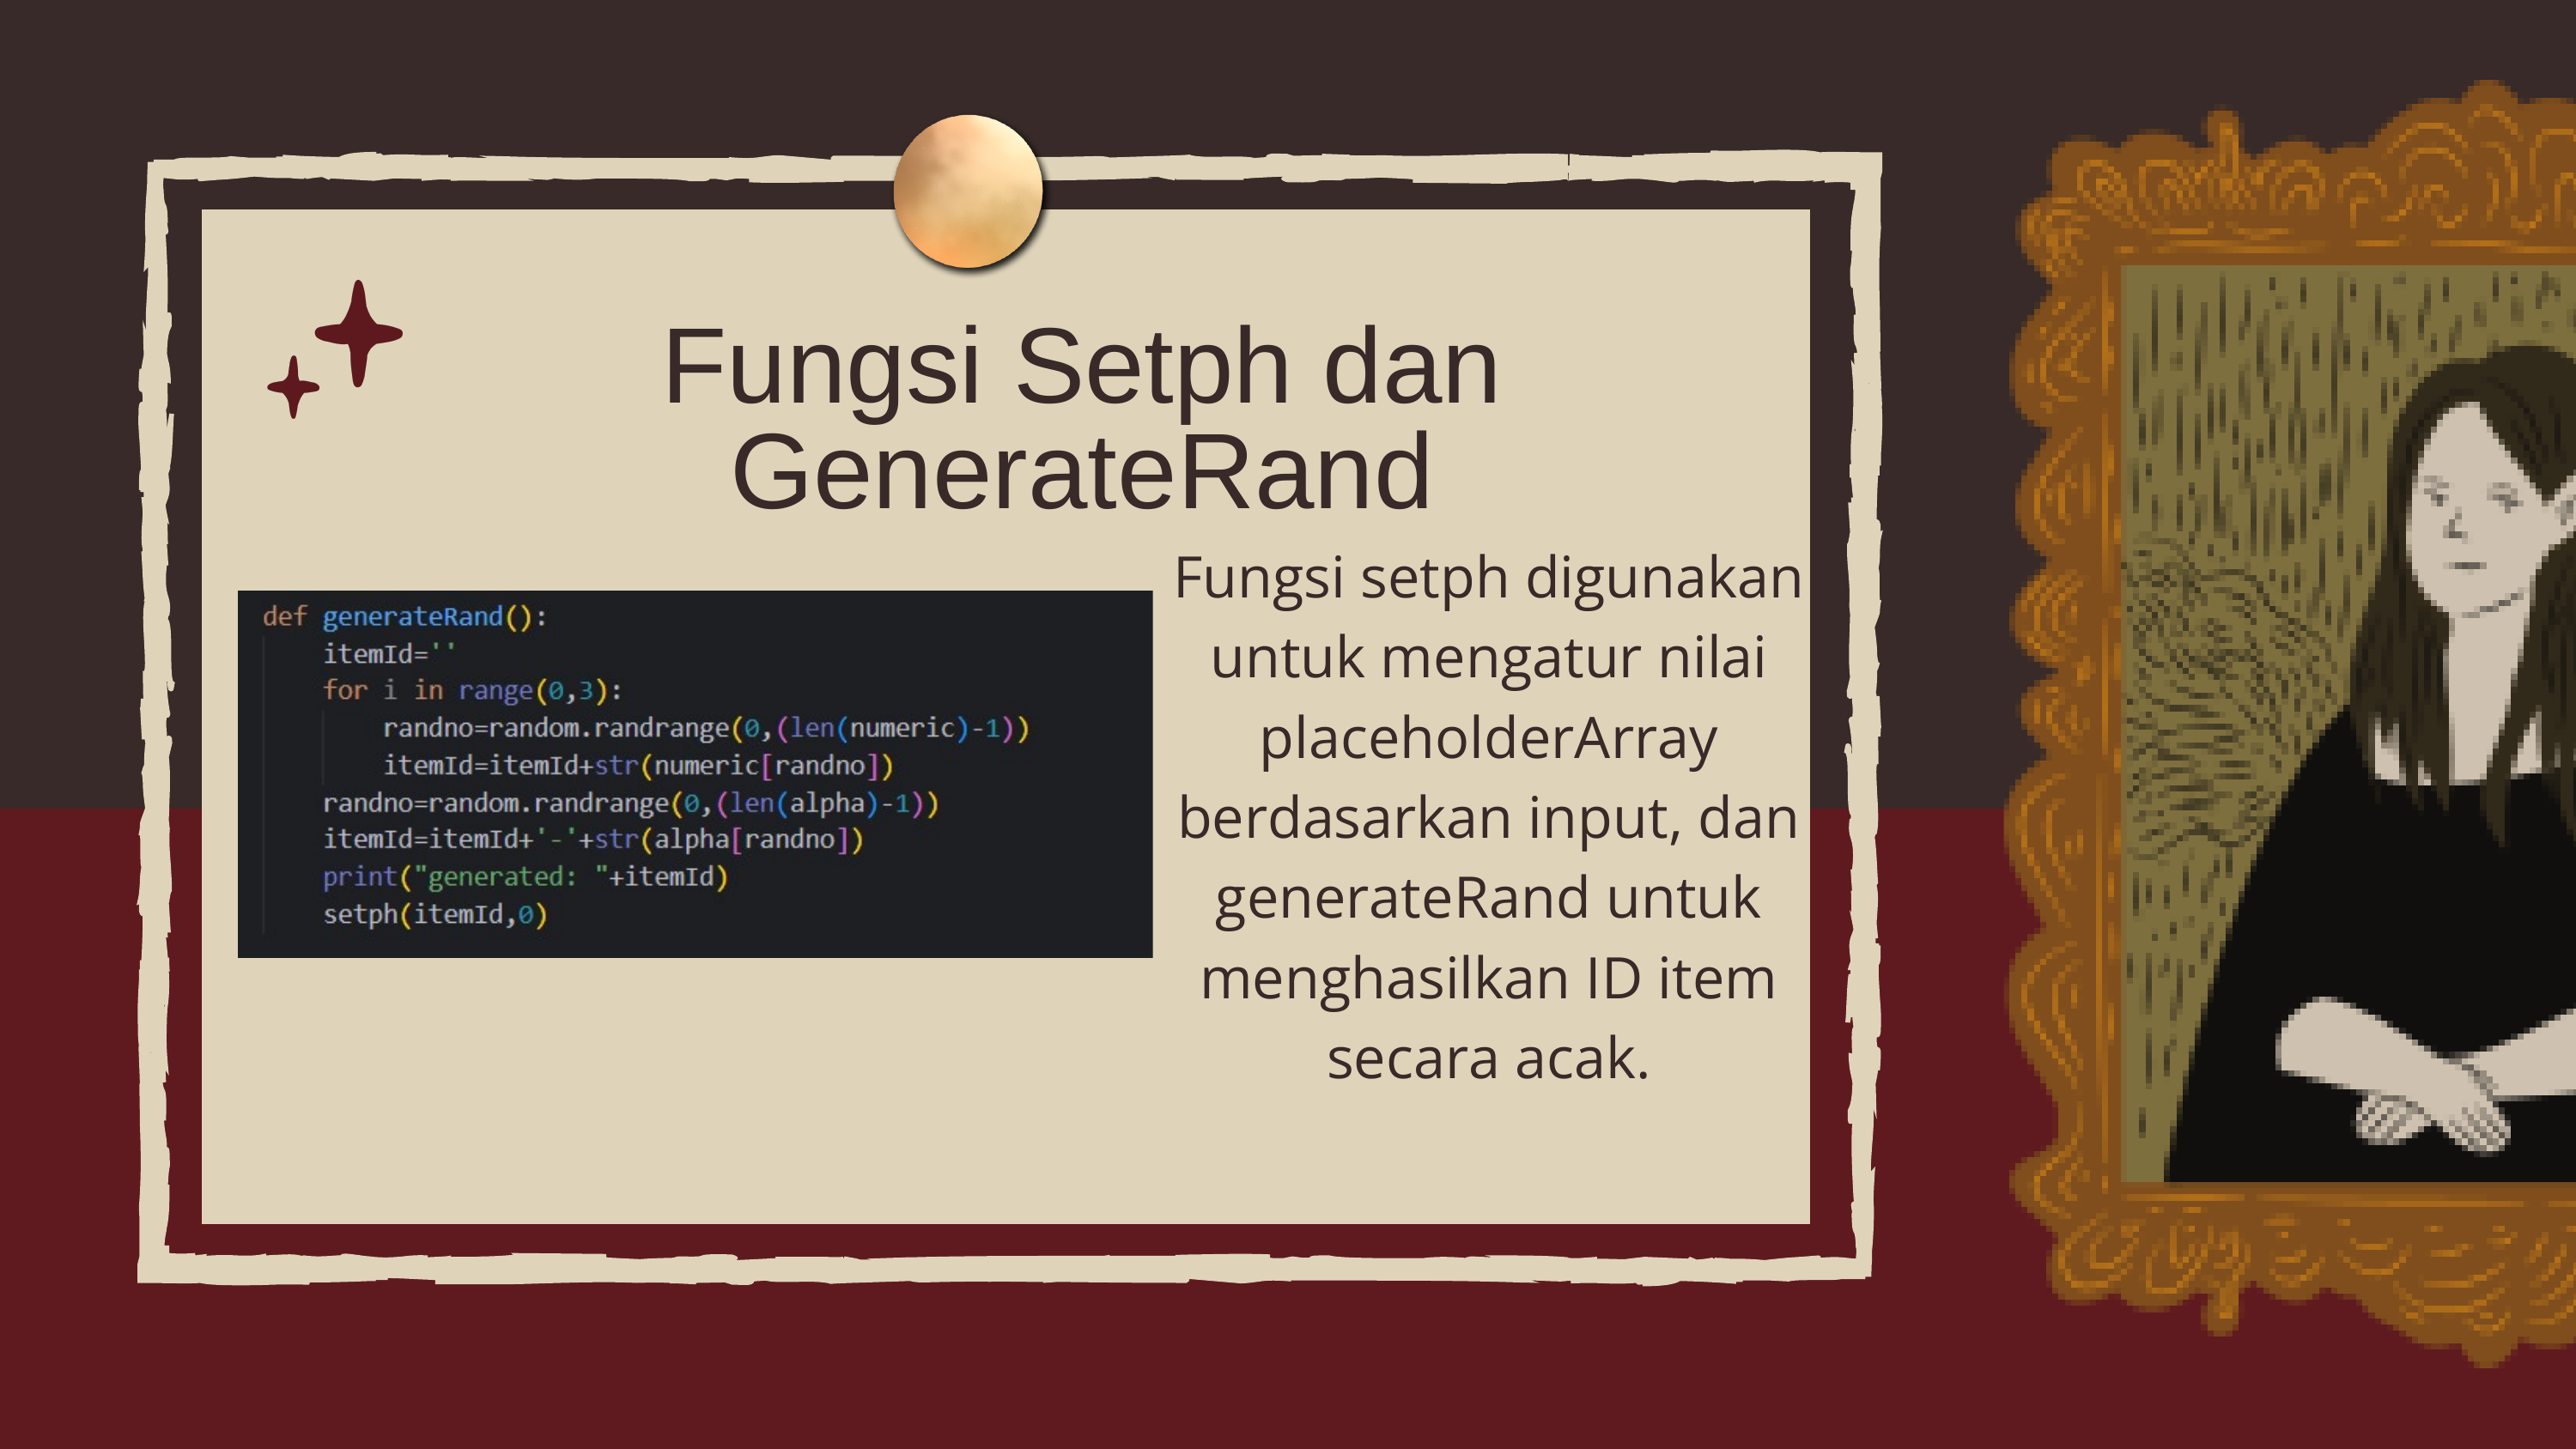

Fungsi Setph dan GenerateRand
Fungsi setph digunakan untuk mengatur nilai placeholderArray berdasarkan input, dan generateRand untuk menghasilkan ID item secara acak.